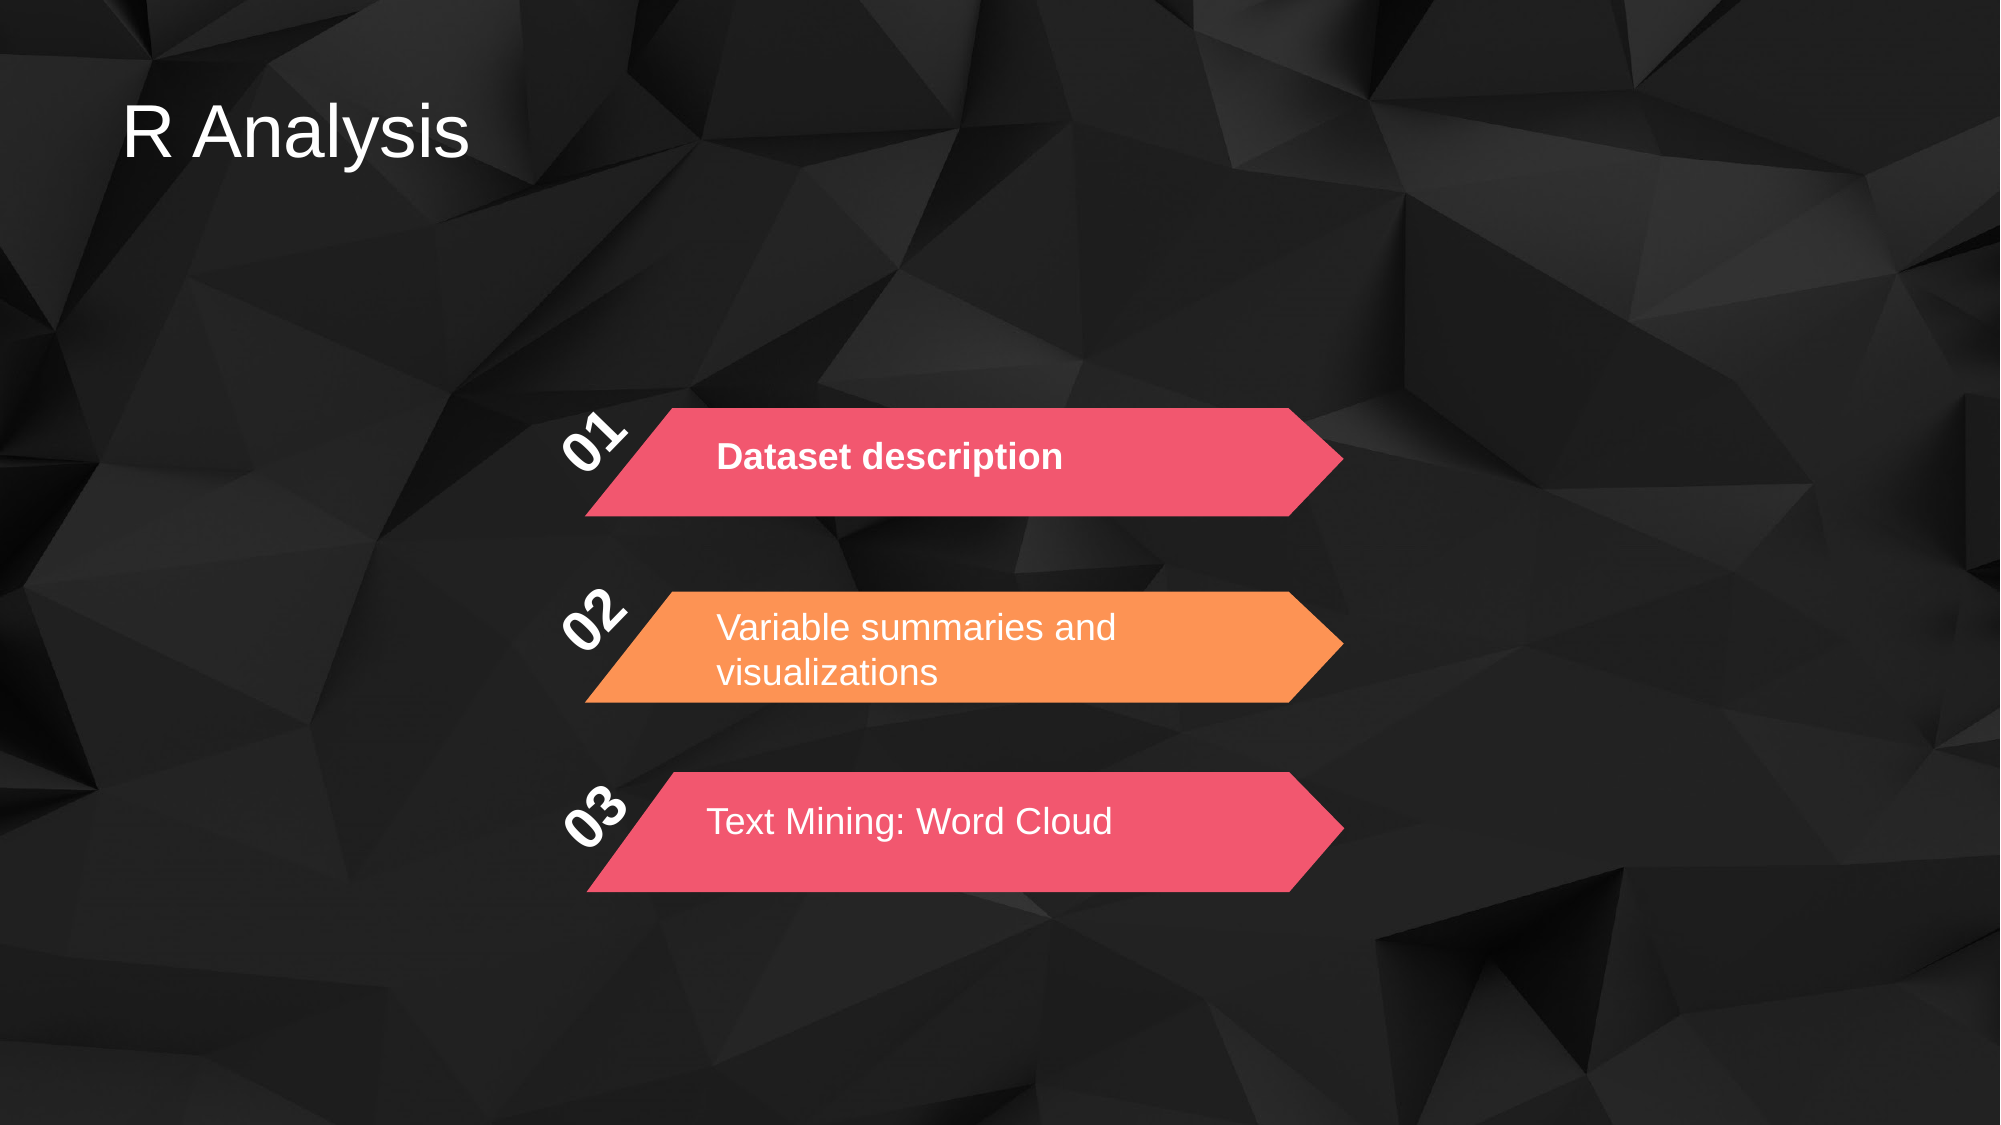

R Analysis
01

Dataset description

02

Variable summaries and visualizations

03

Text Mining: Word Cloud